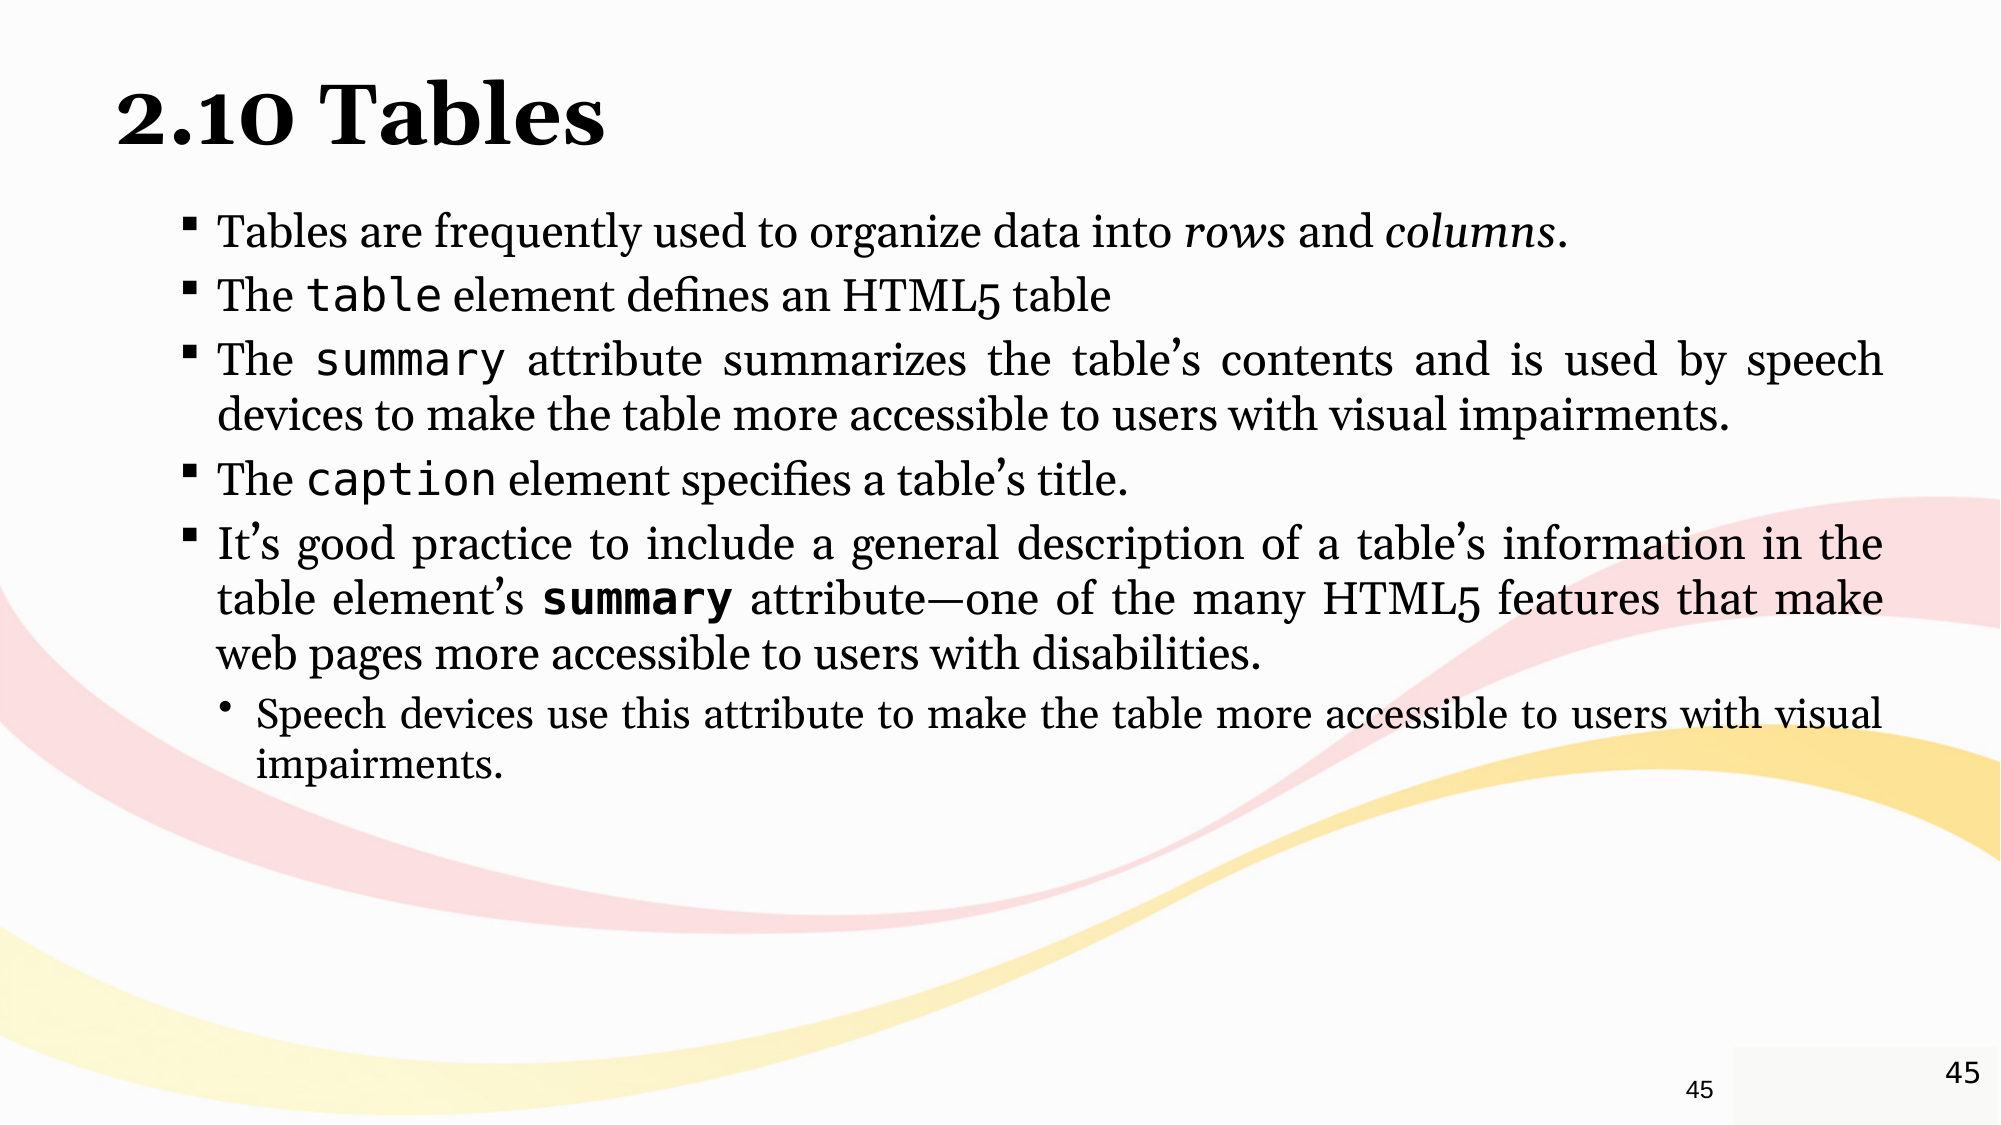

# 2.10 Tables
Tables are frequently used to organize data into rows and columns.
The table element defines an HTML5 table
The summary attribute summarizes the table’s contents and is used by speech devices to make the table more accessible to users with visual impairments.
The caption element specifies a table’s title.
It’s good practice to include a general description of a table’s information in the table element’s summary attribute—one of the many HTML5 features that make web pages more accessible to users with disabilities.
Speech devices use this attribute to make the table more accessible to users with visual impairments.
45
45